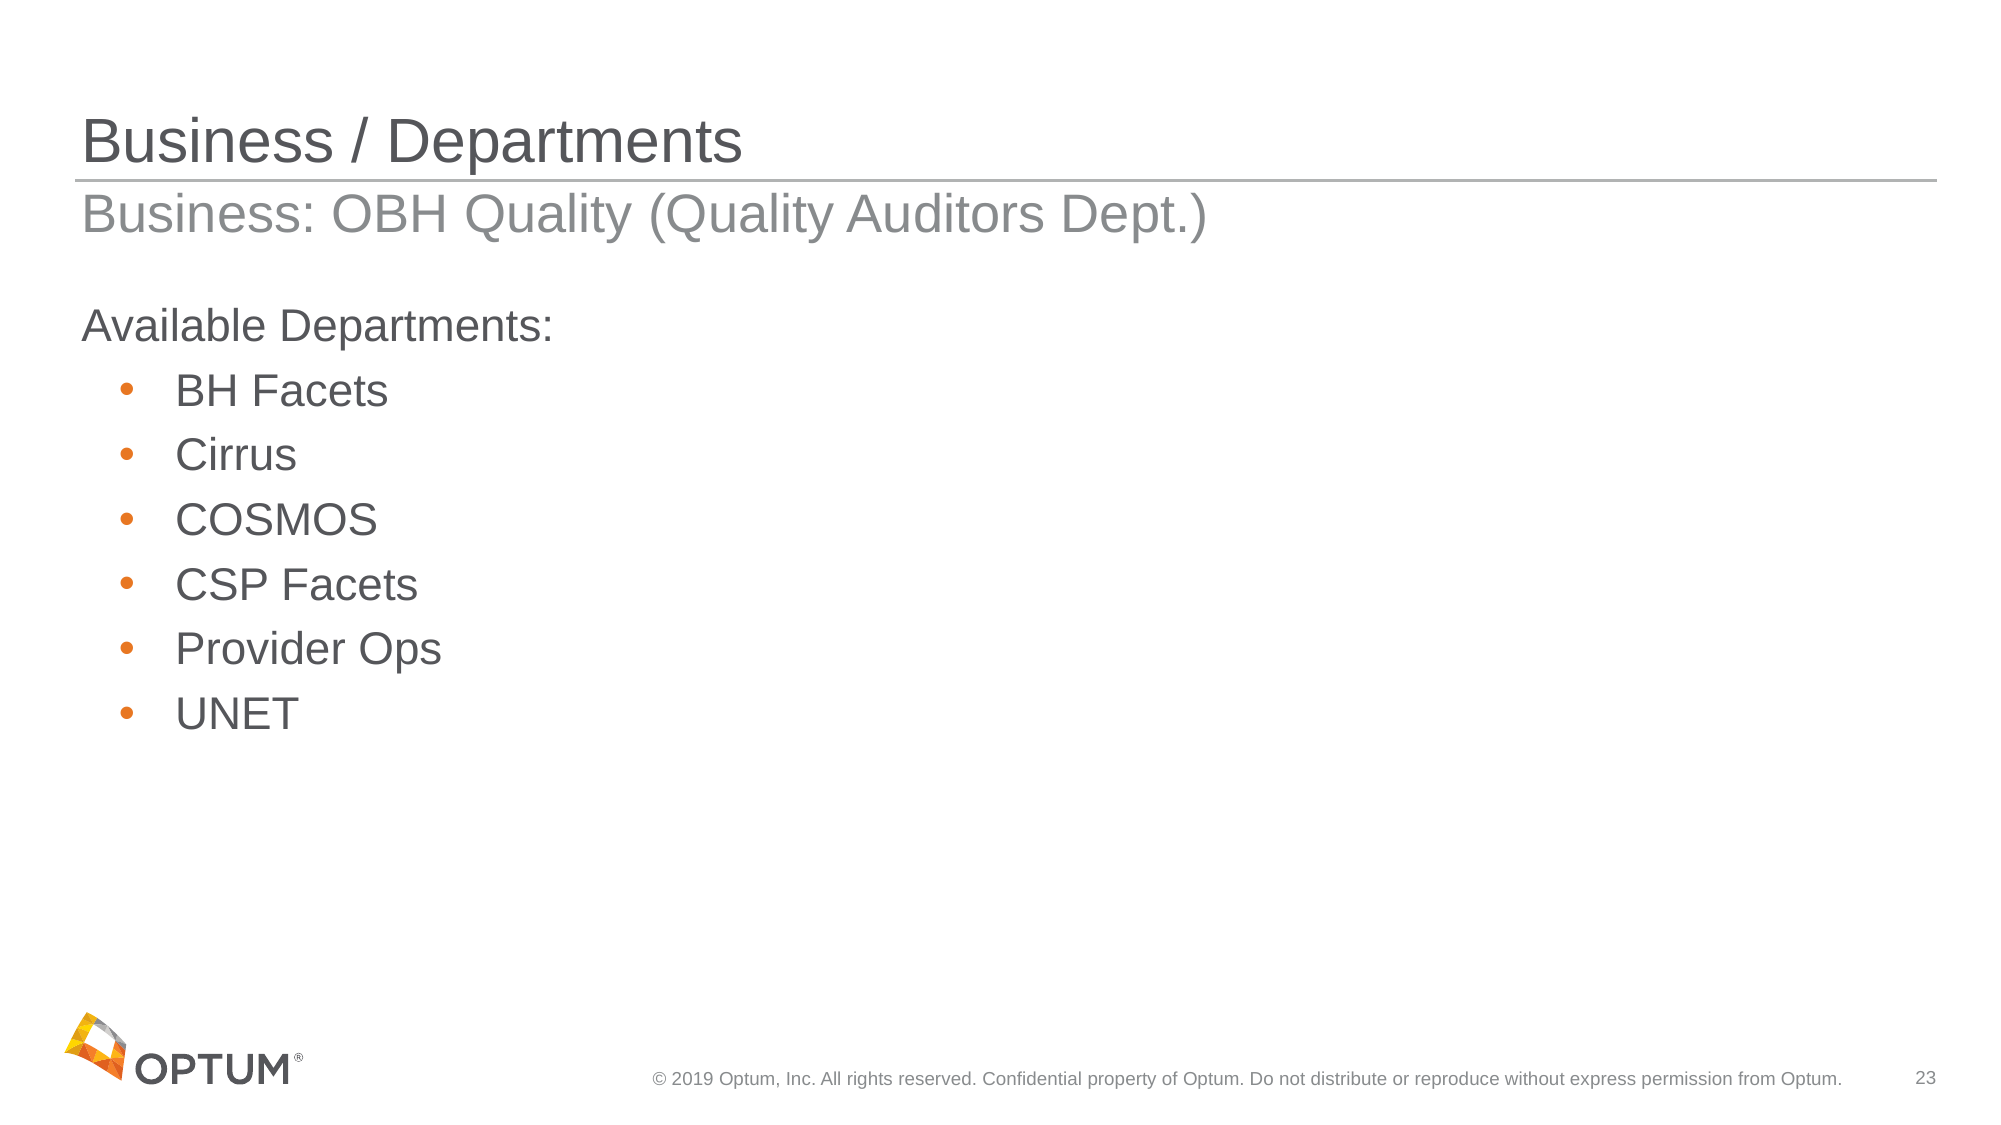

# Business / Departments
Business: OBH Quality (Quality Auditors Dept.)
Available Departments:
BH Facets
Cirrus
COSMOS
CSP Facets
Provider Ops
UNET

© 2019 Optum, Inc. All rights reserved. Confidential property of Optum. Do not distribute or reproduce without express permission from Optum.
23